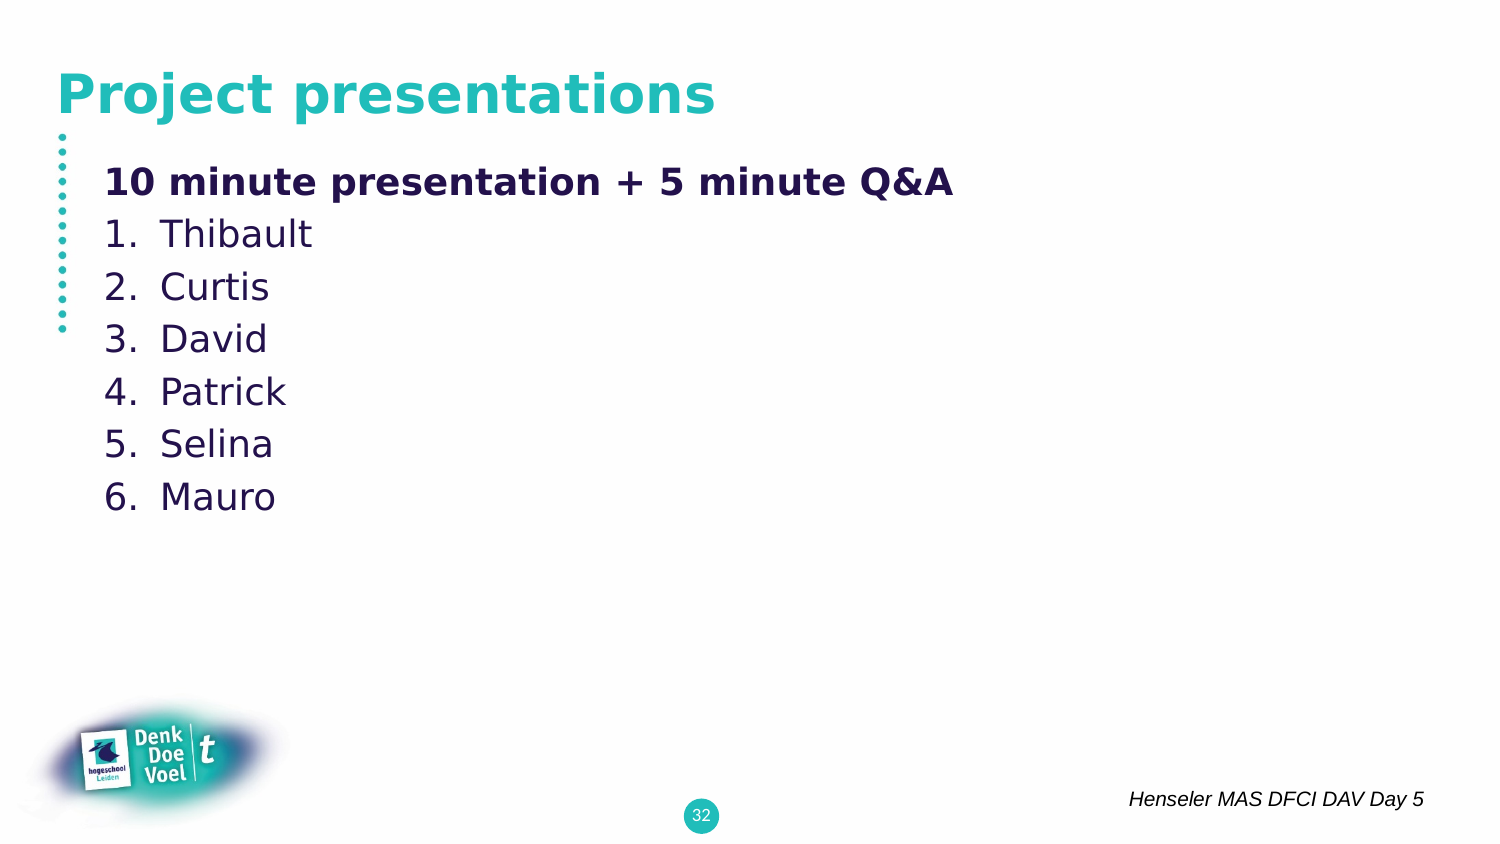

# Project presentations
10 minute presentation + 5 minute Q&A
Thibault
Curtis
David
Patrick
Selina
Mauro